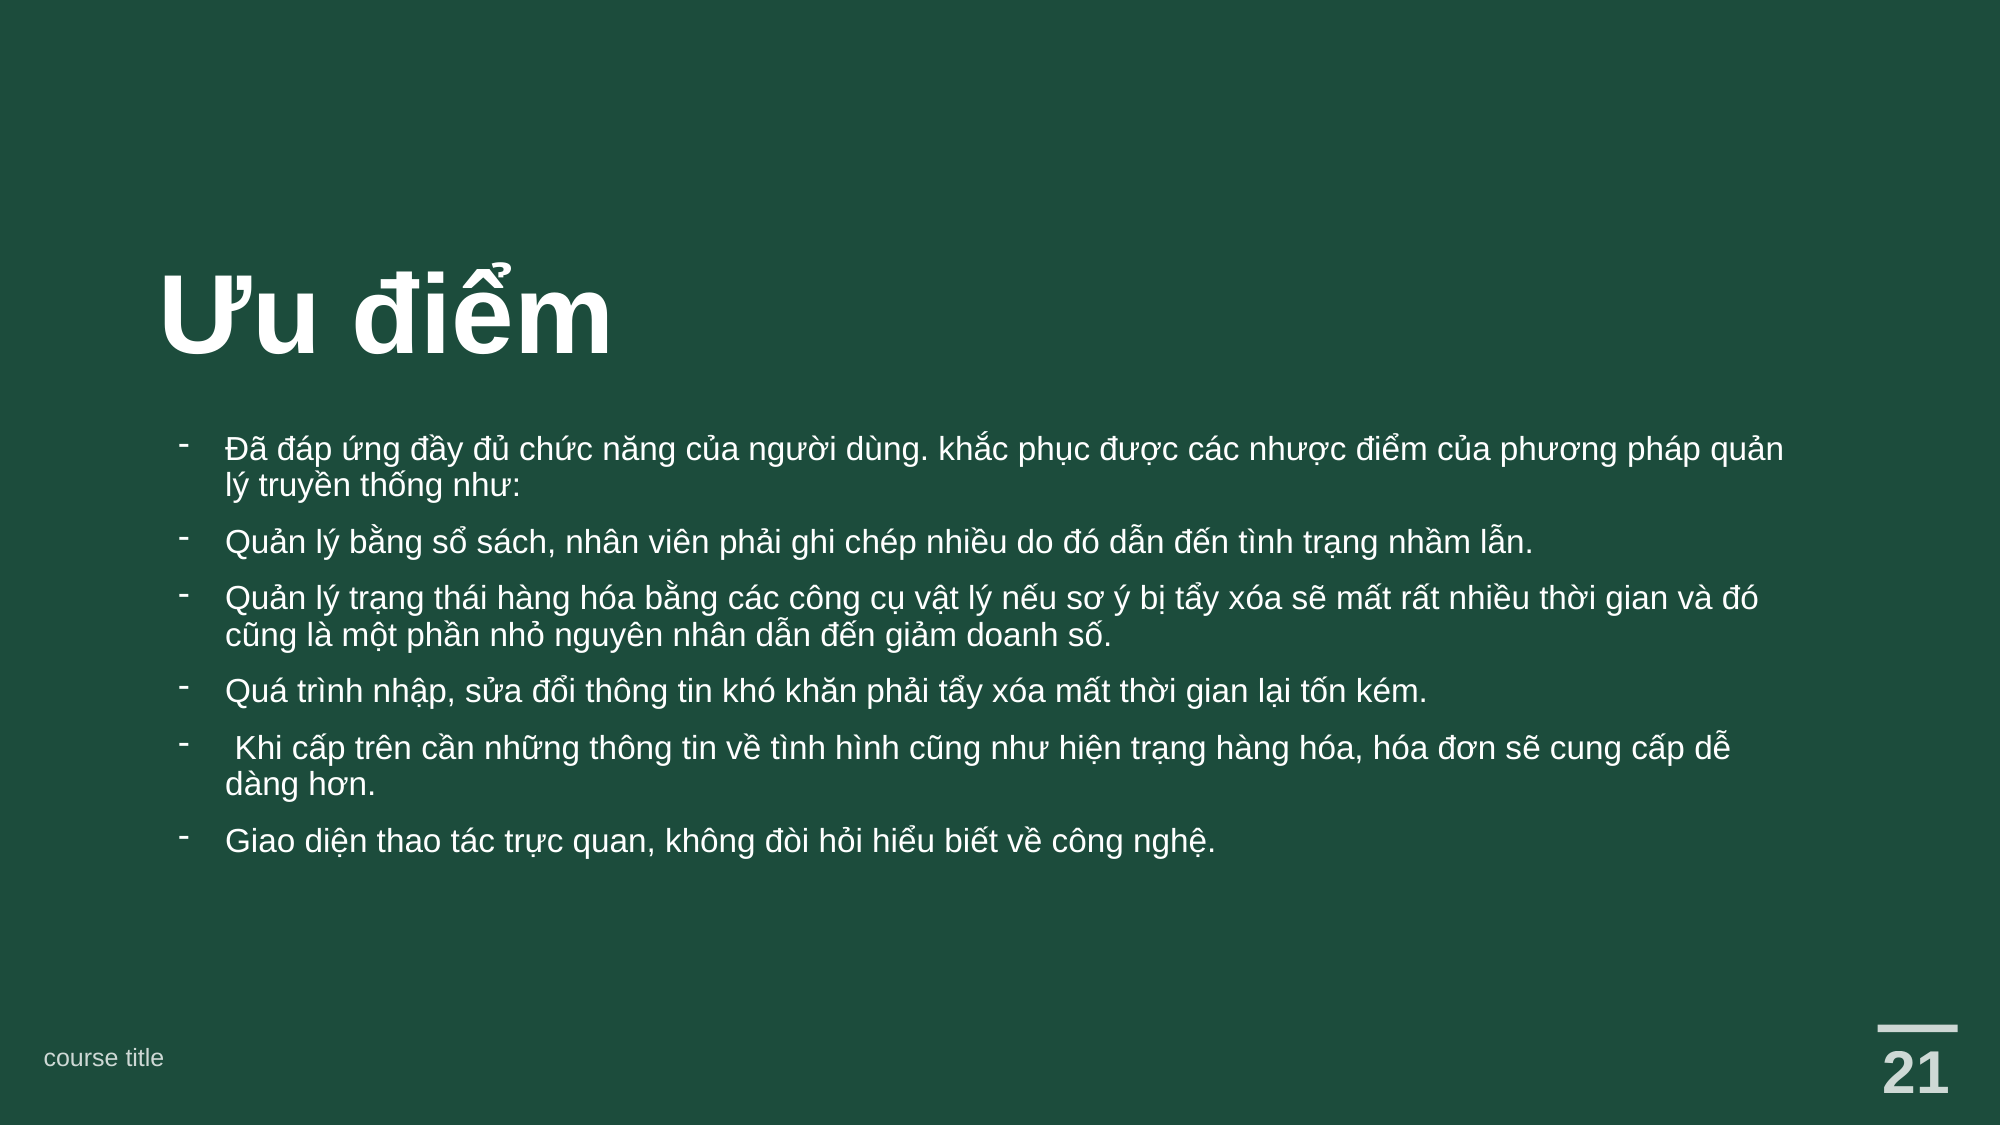

# Ưu điểm
Đã đáp ứng đầy đủ chức năng của người dùng. khắc phục được các nhược điểm của phương pháp quản lý truyền thống như:
Quản lý bằng sổ sách, nhân viên phải ghi chép nhiều do đó dẫn đến tình trạng nhầm lẫn.
Quản lý trạng thái hàng hóa bằng các công cụ vật lý nếu sơ ý bị tẩy xóa sẽ mất rất nhiều thời gian và đó cũng là một phần nhỏ nguyên nhân dẫn đến giảm doanh số.
Quá trình nhập, sửa đổi thông tin khó khăn phải tẩy xóa mất thời gian lại tốn kém.
 Khi cấp trên cần những thông tin về tình hình cũng như hiện trạng hàng hóa, hóa đơn sẽ cung cấp dễ dàng hơn.
Giao diện thao tác trực quan, không đòi hỏi hiểu biết về công nghệ.
21
course title